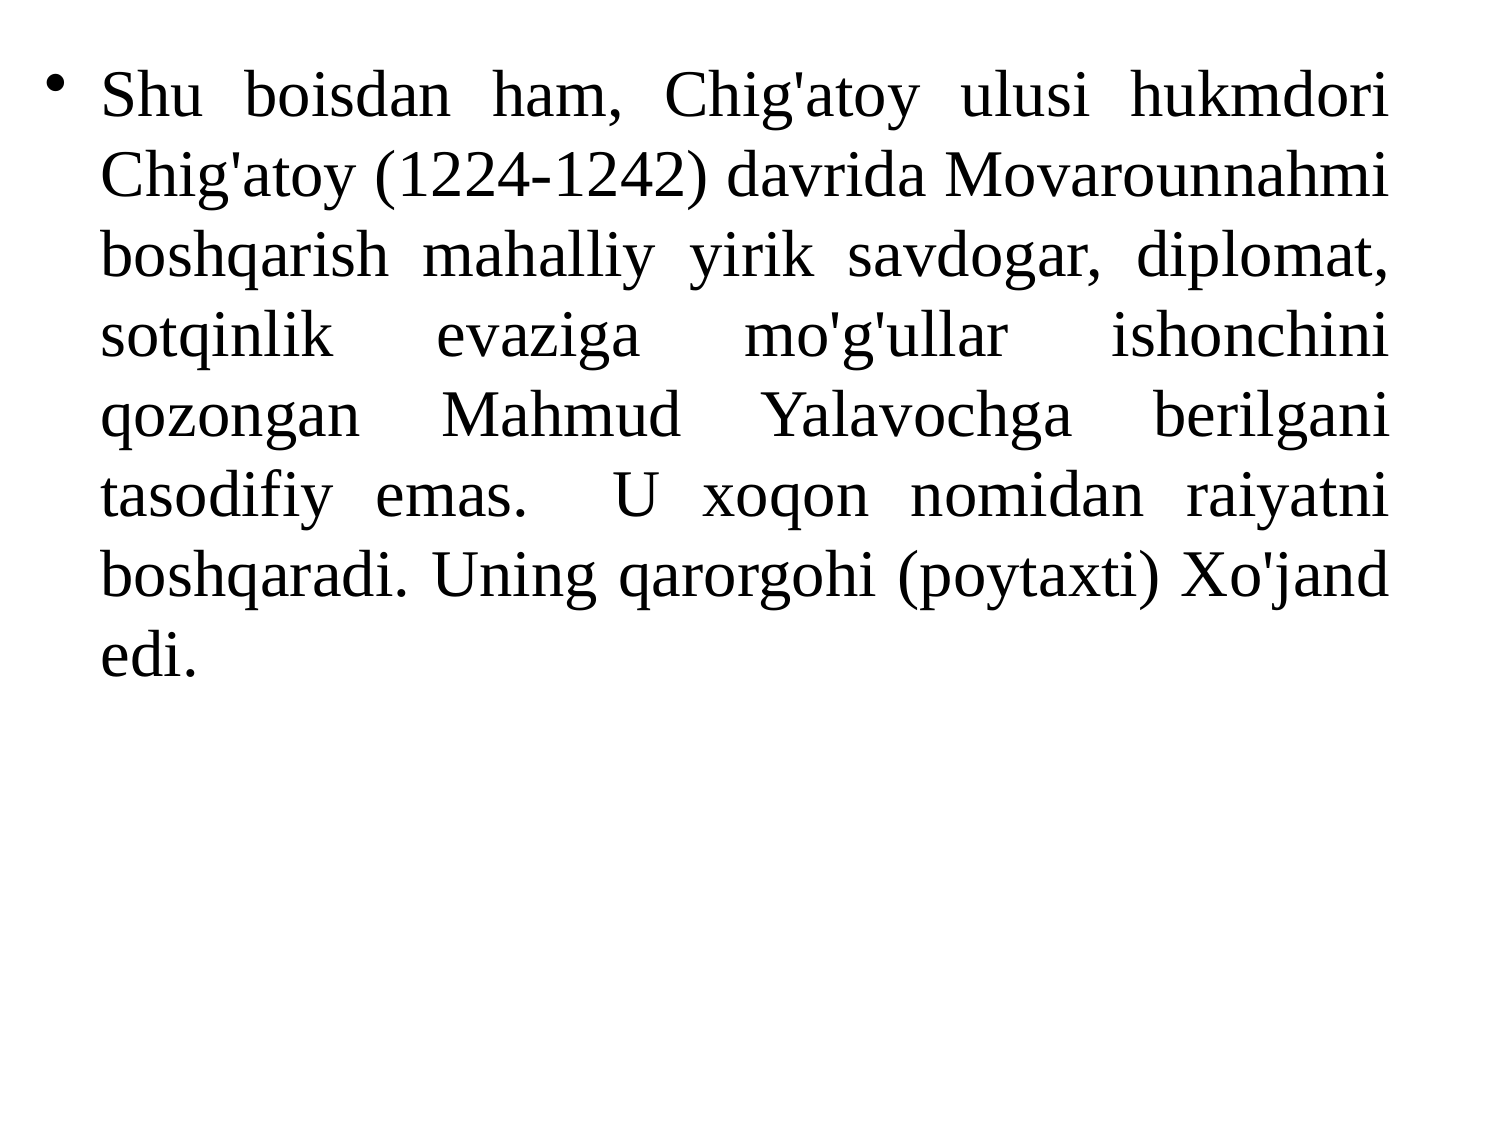

Shu boisdan ham, Chig'atoy ulusi hukmdori Chig'atoy (1224-1242) davrida Movarounnahmi boshqarish mahalliy yirik savdogar, diplomat, sotqinlik evaziga mo'g'ullar ishonchini qozongan Mahmud Yalavochga berilgani tasodifiy emas.  U xoqon nomidan raiyatni boshqaradi. Uning qarorgohi (poytaxti) Xo'jand edi.